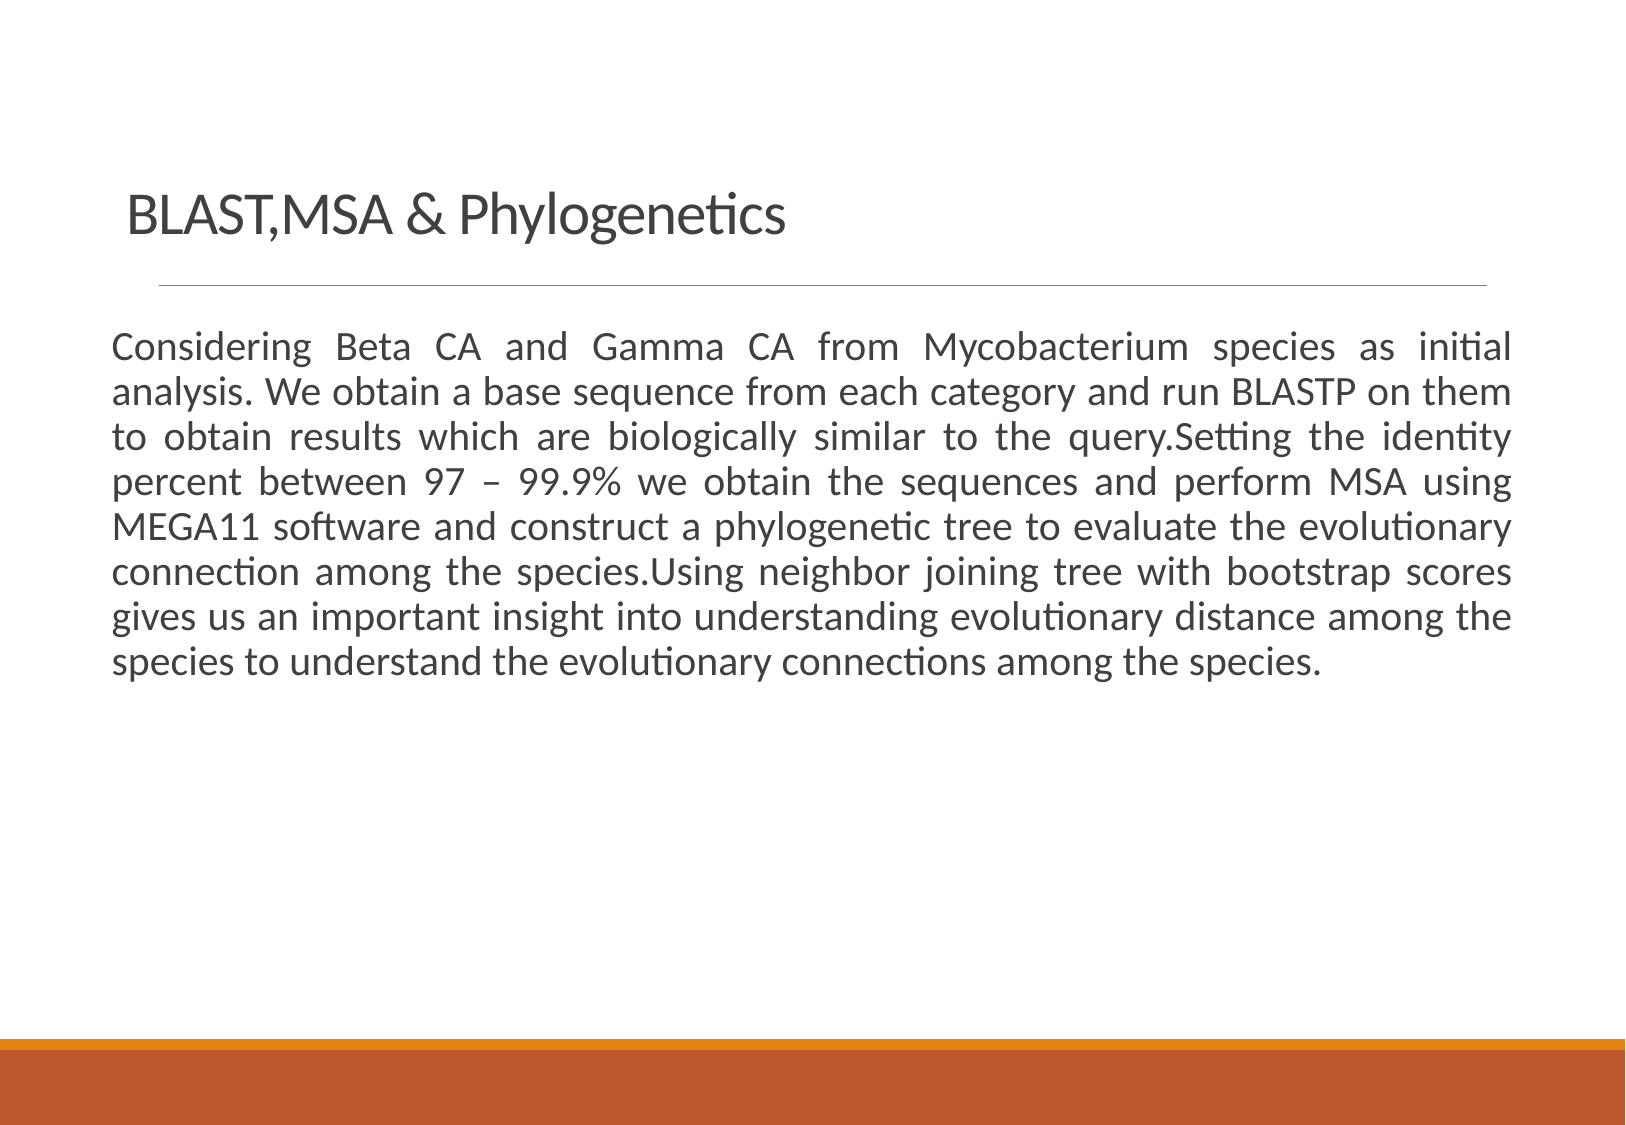

# BLAST,MSA & Phylogenetics
Considering Beta CA and Gamma CA from Mycobacterium species as initial analysis. We obtain a base sequence from each category and run BLASTP on them to obtain results which are biologically similar to the query.Setting the identity percent between 97 – 99.9% we obtain the sequences and perform MSA using MEGA11 software and construct a phylogenetic tree to evaluate the evolutionary connection among the species.Using neighbor joining tree with bootstrap scores gives us an important insight into understanding evolutionary distance among the species to understand the evolutionary connections among the species.